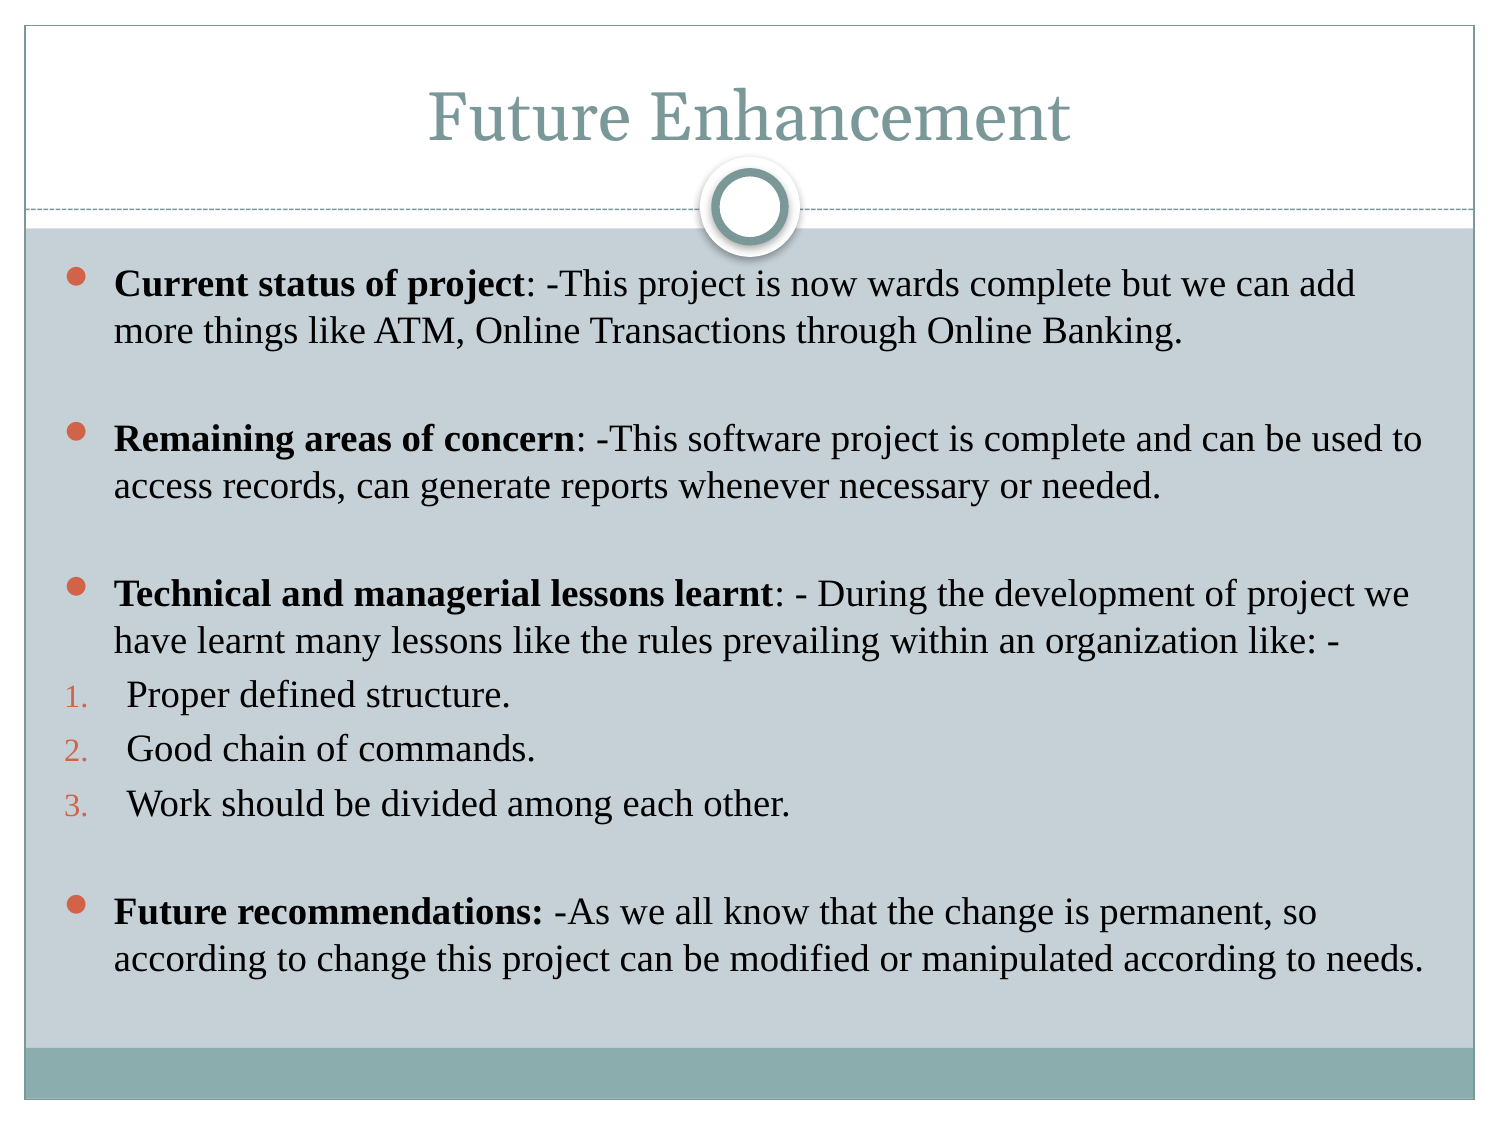

# Future Enhancement
Current status of project: -This project is now wards complete but we can add more things like ATM, Online Transactions through Online Banking.

Remaining areas of concern: -This software project is complete and can be used to access records, can generate reports whenever necessary or needed.

Technical and managerial lessons learnt: - During the development of project we have learnt many lessons like the rules prevailing within an organization like: -
Proper defined structure.
Good chain of commands.
Work should be divided among each other.

Future recommendations: -As we all know that the change is permanent, so according to change this project can be modified or manipulated according to needs.